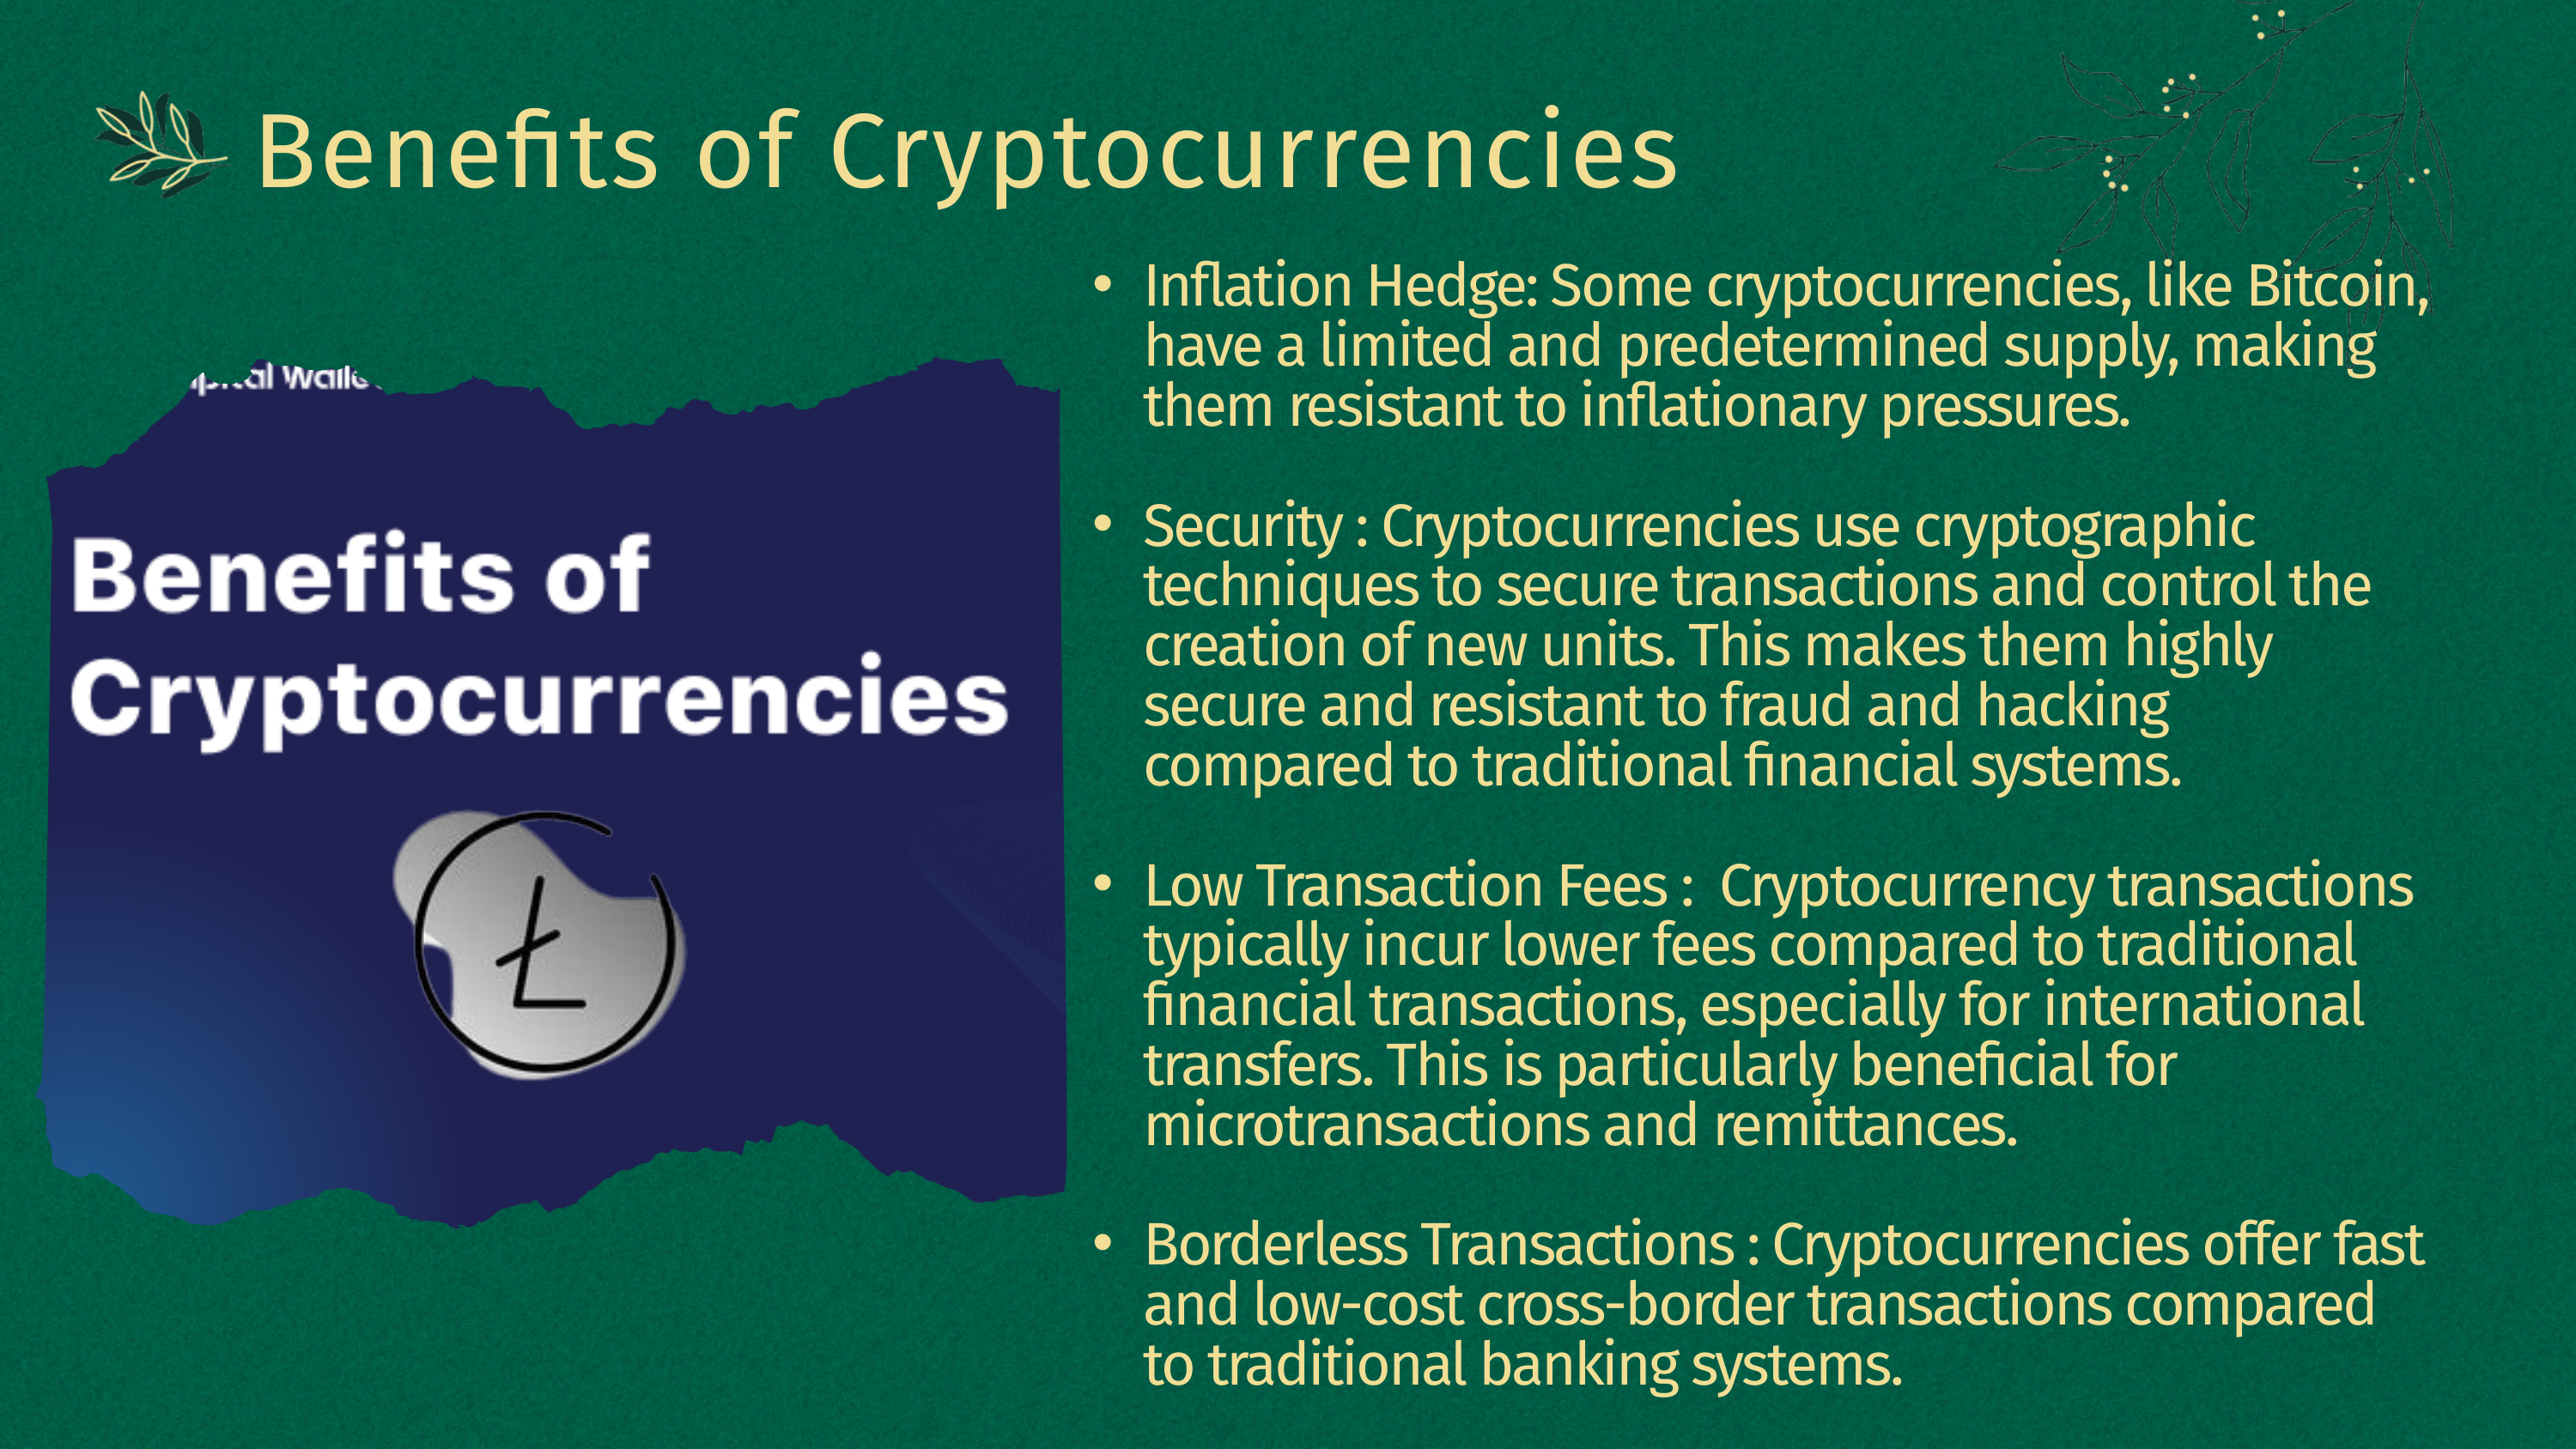

Benefits of Cryptocurrencies

Inflation Hedge: Some cryptocurrencies, like Bitcoin, have a limited and predetermined supply, making them resistant to inflationary pressures.

Security : Cryptocurrencies use cryptographic techniques to secure transactions and control the creation of new units. This makes them highly secure and resistant to fraud and hacking compared to traditional financial systems.

Low Transaction Fees :  Cryptocurrency transactions typically incur lower fees compared to traditional financial transactions, especially for international transfers. This is particularly beneficial for microtransactions and remittances.

Borderless Transactions : Cryptocurrencies offer fast and low-cost cross-border transactions compared to traditional banking systems.